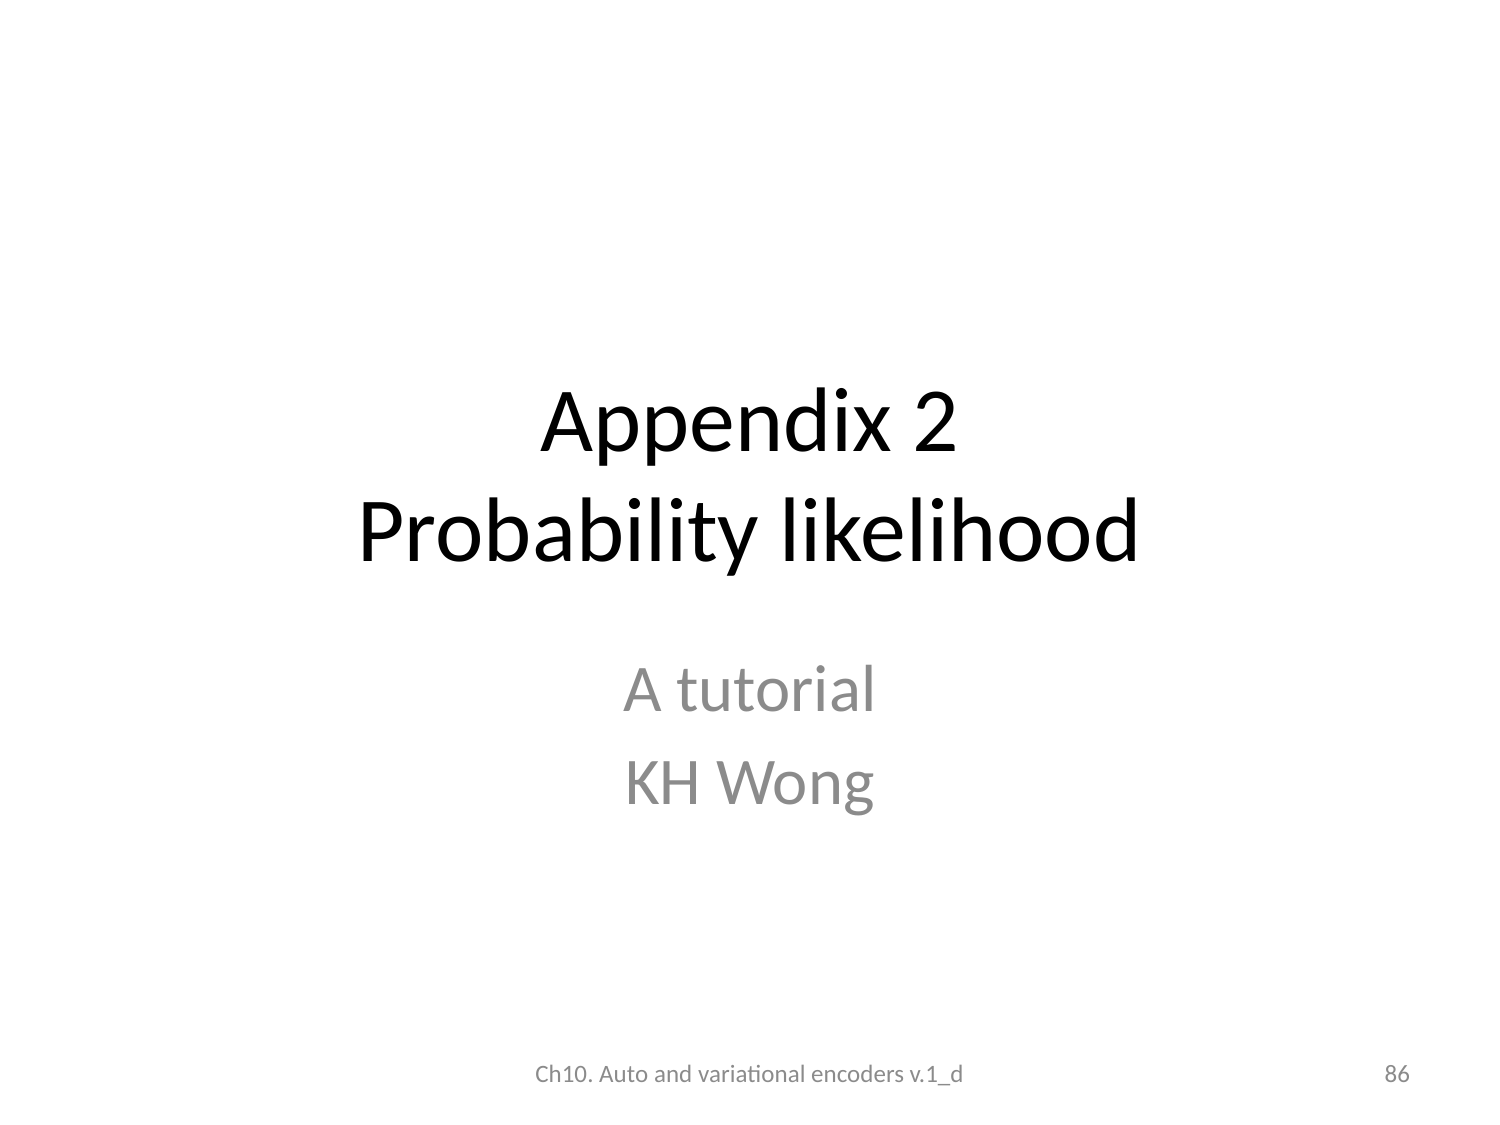

# Appendix 2 Probability likelihood
A tutorial
KH Wong
Ch10. Auto and variational encoders v.1_d
86